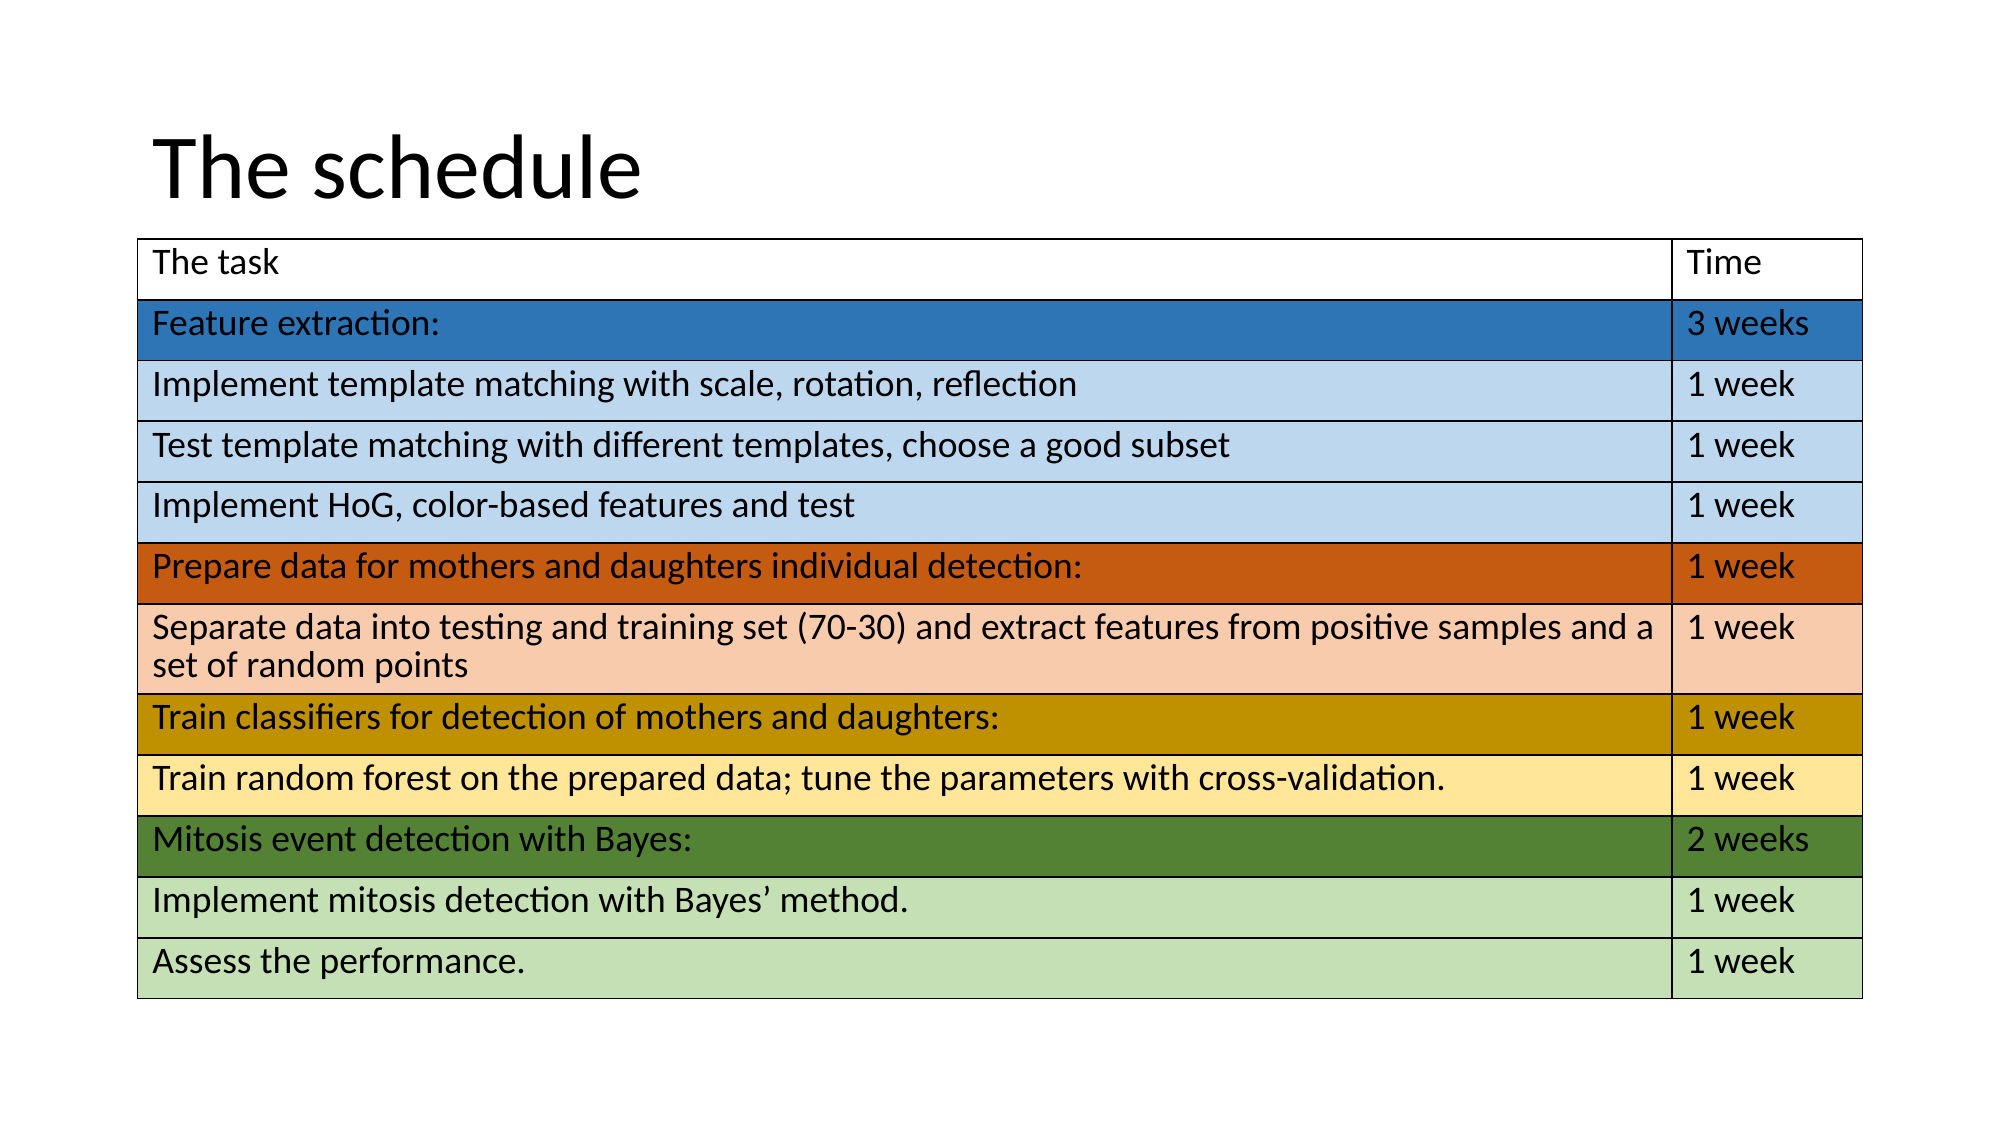

# The schedule
| The task | Time |
| --- | --- |
| Feature extraction: | 3 weeks |
| Implement template matching with scale, rotation, reflection | 1 week |
| Test template matching with different templates, choose a good subset | 1 week |
| Implement HoG, color-based features and test | 1 week |
| Prepare data for mothers and daughters individual detection: | 1 week |
| Separate data into testing and training set (70-30) and extract features from positive samples and a set of random points | 1 week |
| Train classifiers for detection of mothers and daughters: | 1 week |
| Train random forest on the prepared data; tune the parameters with cross-validation. | 1 week |
| Mitosis event detection with Bayes: | 2 weeks |
| Implement mitosis detection with Bayes’ method. | 1 week |
| Assess the performance. | 1 week |